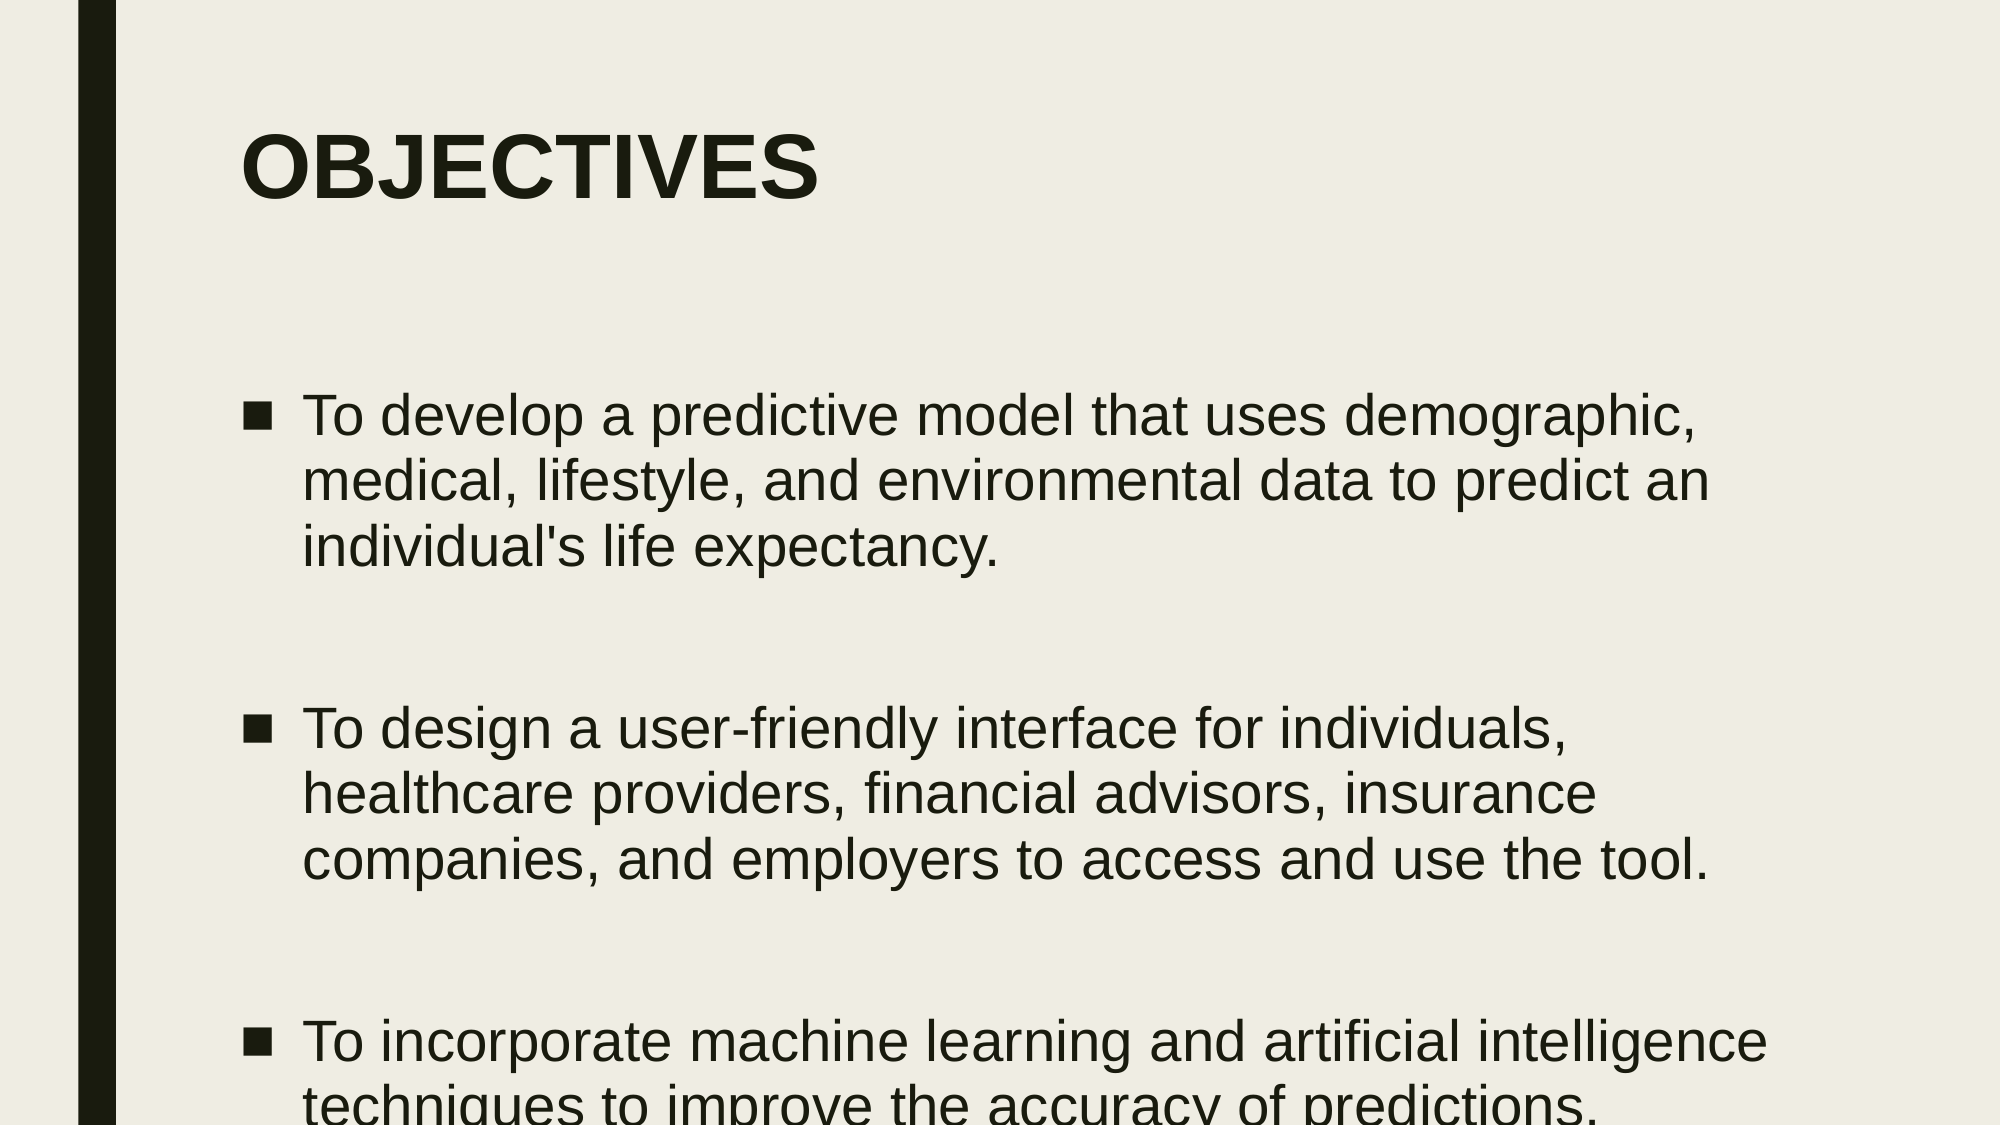

# OBJECTIVES
To develop a predictive model that uses demographic, medical, lifestyle, and environmental data to predict an individual's life expectancy.

To design a user-friendly interface for individuals, healthcare providers, financial advisors, insurance companies, and employers to access and use the tool.

To incorporate machine learning and artificial intelligence techniques to improve the accuracy of predictions.